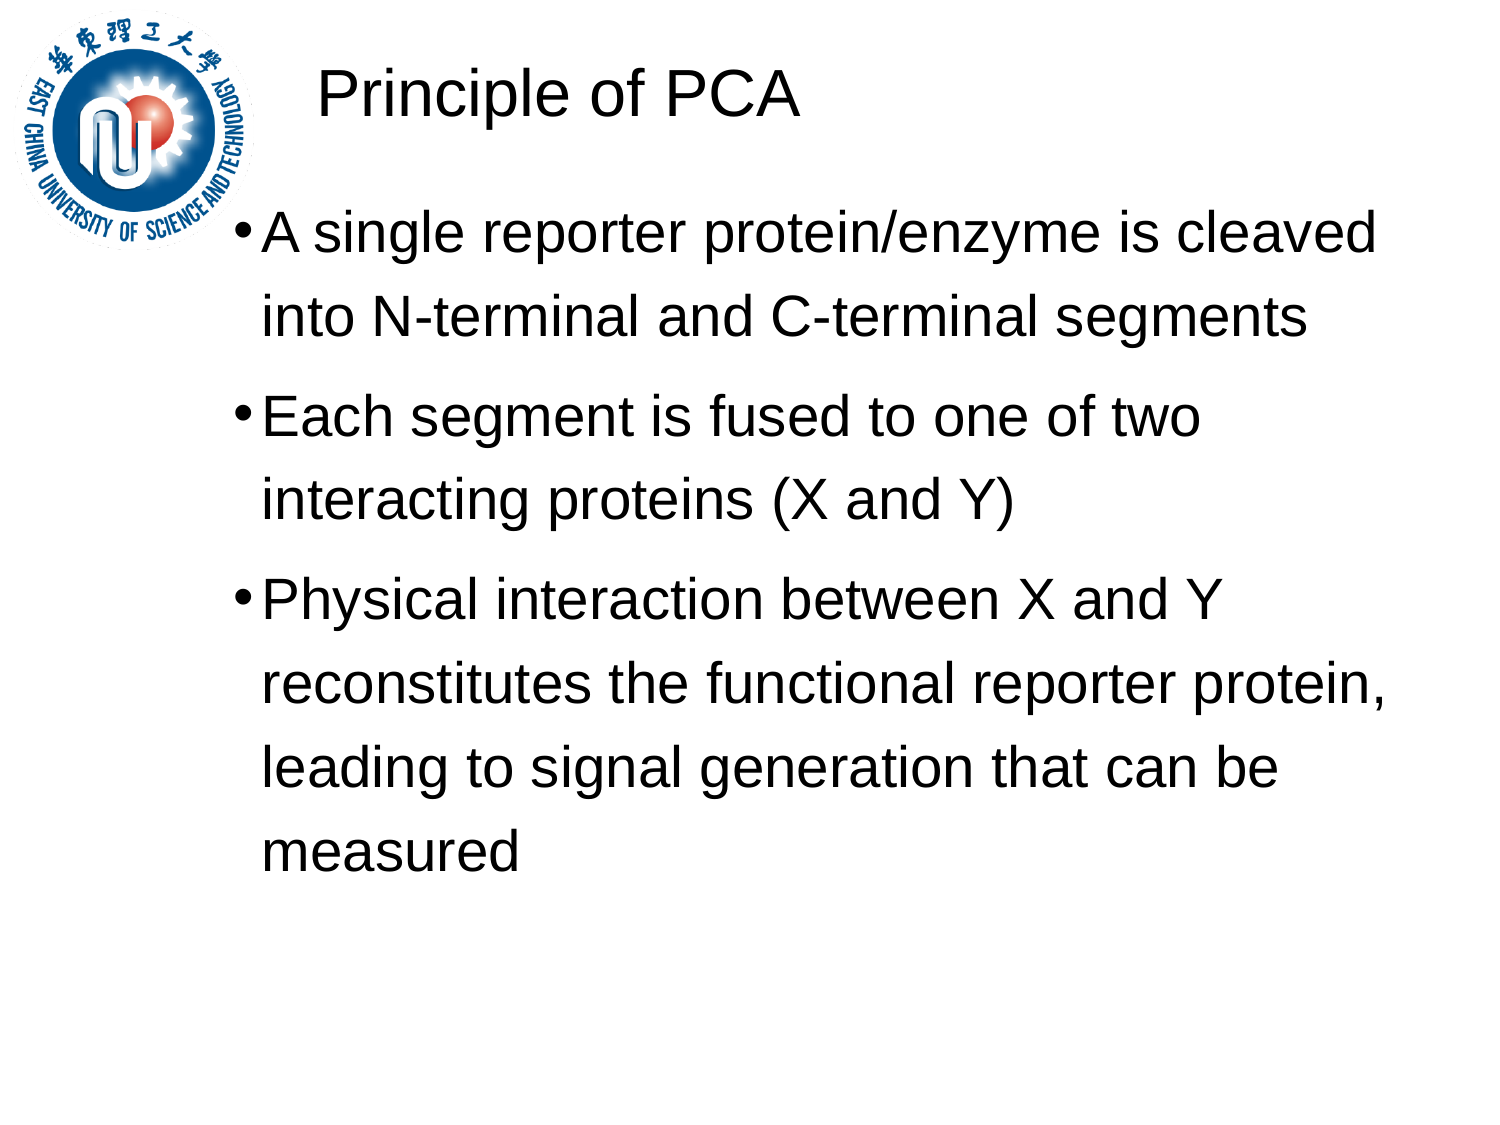

Principle of PCA
A single reporter protein/enzyme is cleaved into N-terminal and C-terminal segments
Each segment is fused to one of two interacting proteins (X and Y)
Physical interaction between X and Y reconstitutes the functional reporter protein, leading to signal generation that can be measured